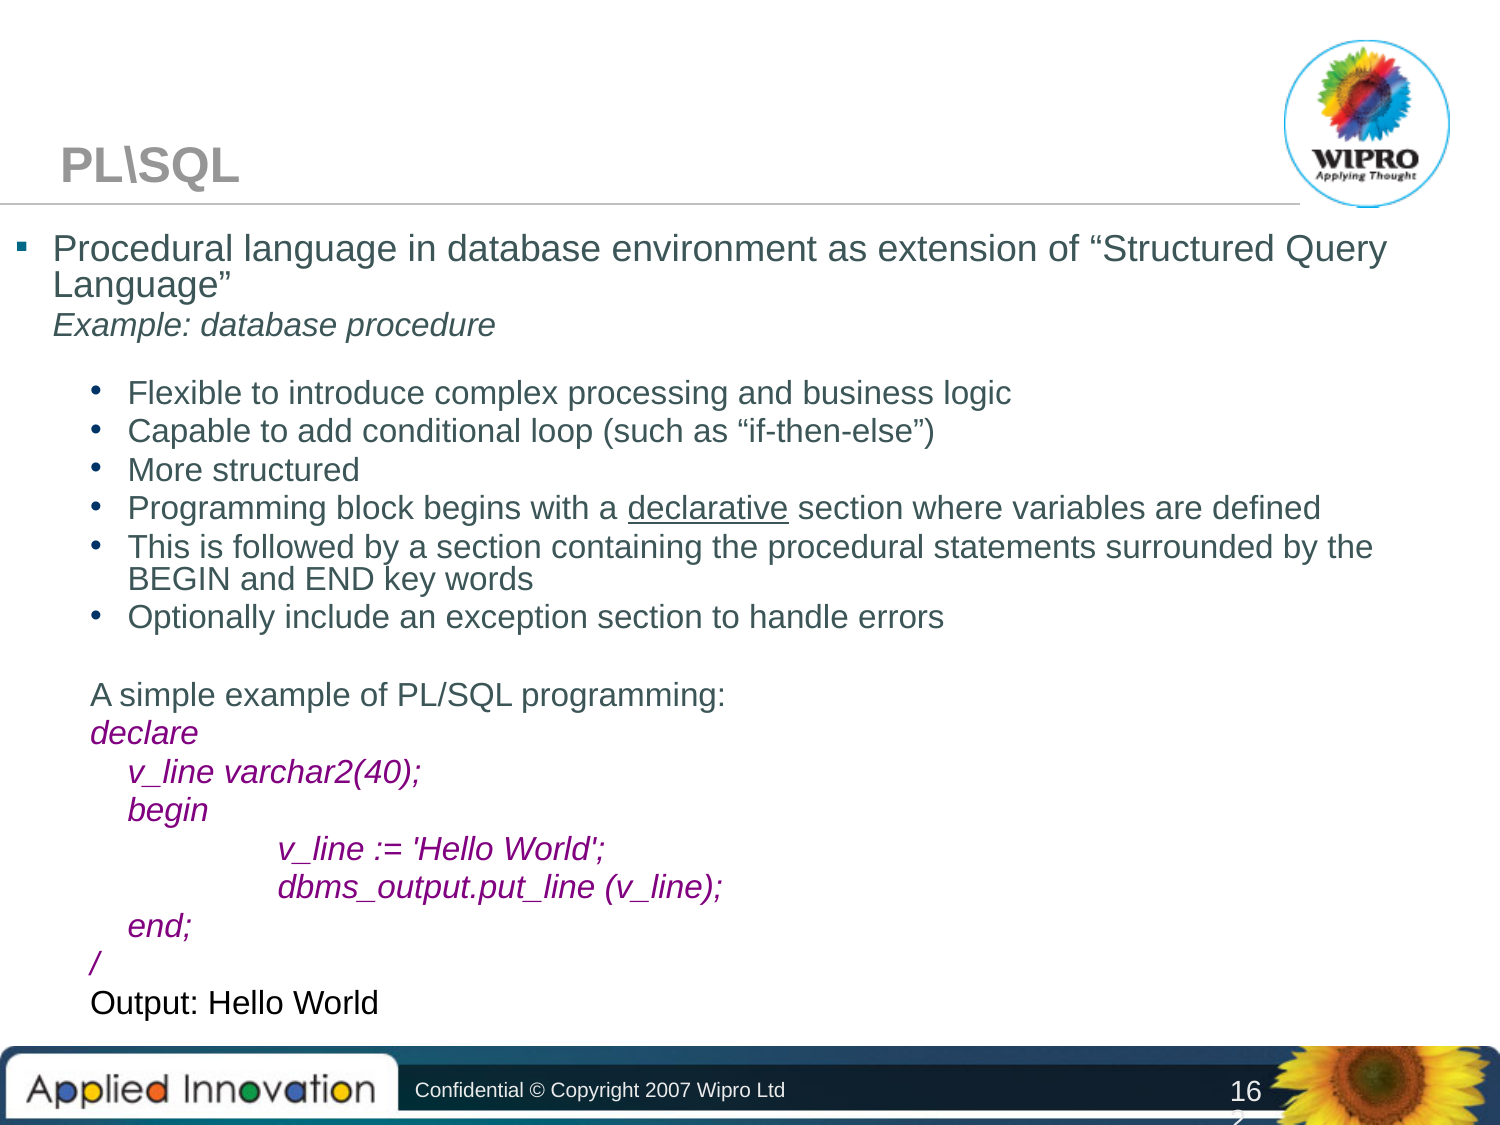

PL\SQL
Procedural language in database environment as extension of “Structured Query Language”
	Example: database procedure

Flexible to introduce complex processing and business logic
Capable to add conditional loop (such as “if-then-else”)
More structured
Programming block begins with a declarative section where variables are defined
This is followed by a section containing the procedural statements surrounded by the BEGIN and END key words
Optionally include an exception section to handle errors

A simple example of PL/SQL programming:
declare
	v_line varchar2(40);
	begin
		v_line := 'Hello World';
		dbms_output.put_line (v_line);
	end;
/
Output: Hello World
Confidential © Copyright 2007 Wipro Ltd